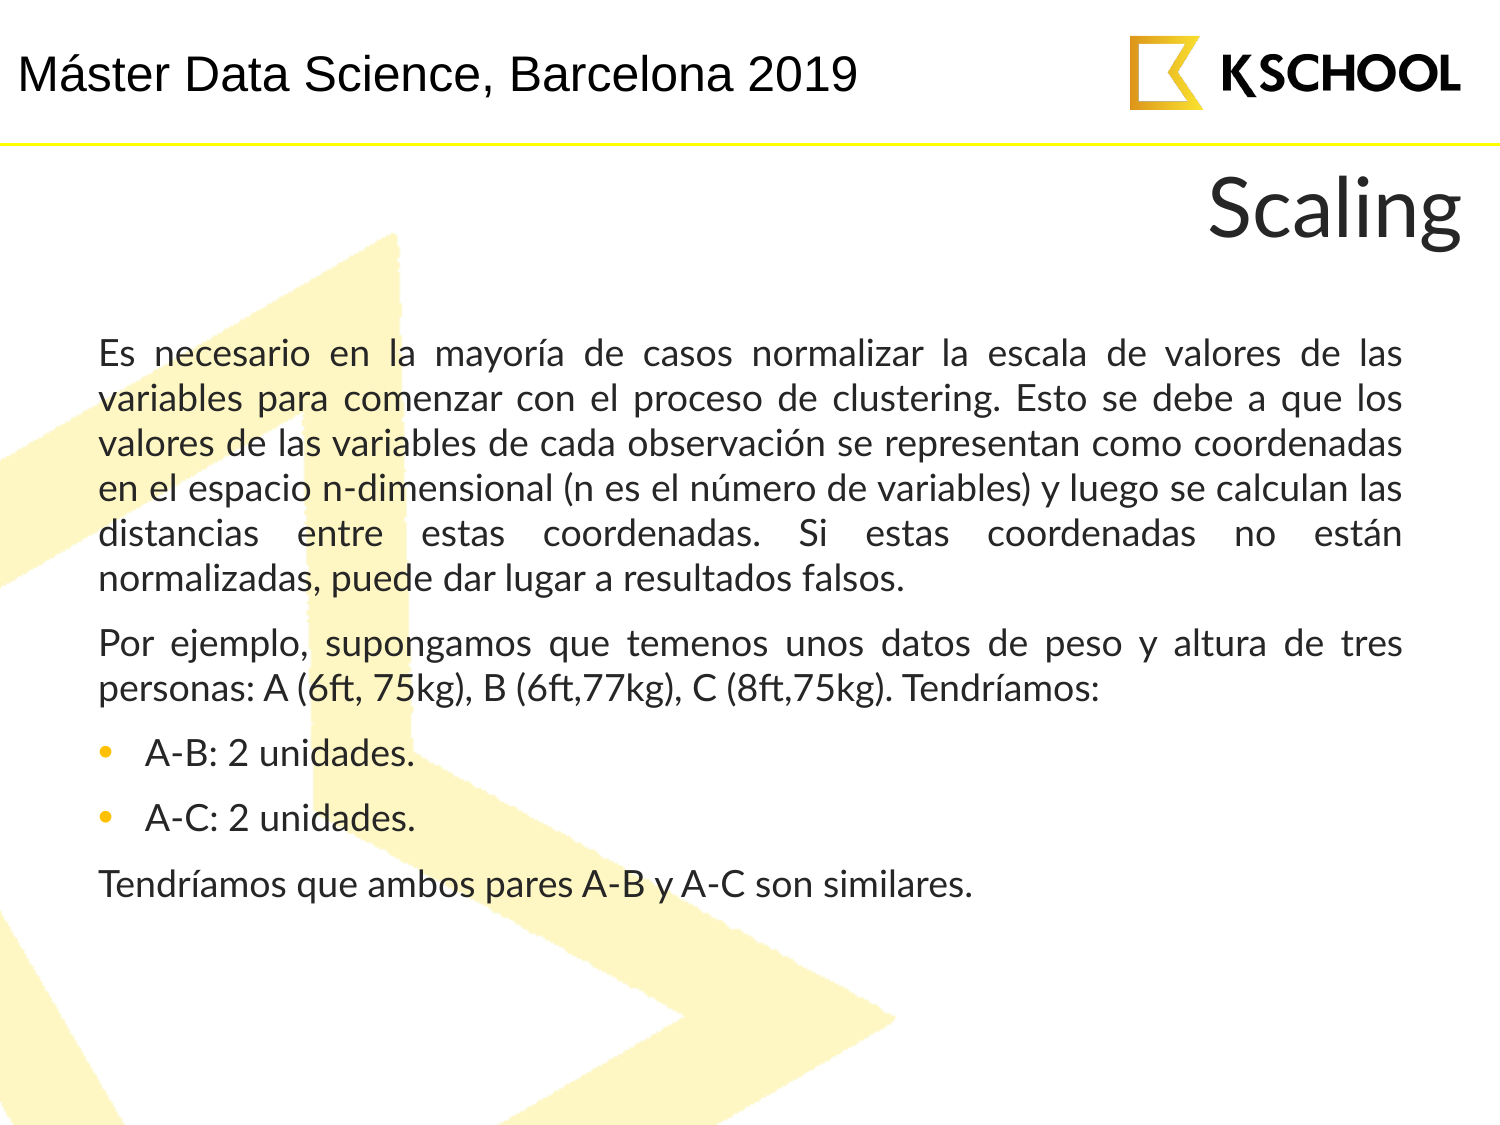

# Scaling
Es necesario en la mayoría de casos normalizar la escala de valores de las variables para comenzar con el proceso de clustering. Esto se debe a que los valores de las variables de cada observación se representan como coordenadas en el espacio n-dimensional (n es el número de variables) y luego se calculan las distancias entre estas coordenadas. Si estas coordenadas no están normalizadas, puede dar lugar a resultados falsos.
Por ejemplo, supongamos que temenos unos datos de peso y altura de tres personas: A (6ft, 75kg), B (6ft,77kg), C (8ft,75kg). Tendríamos:
A-B: 2 unidades.
A-C: 2 unidades.
Tendríamos que ambos pares A-B y A-C son similares.